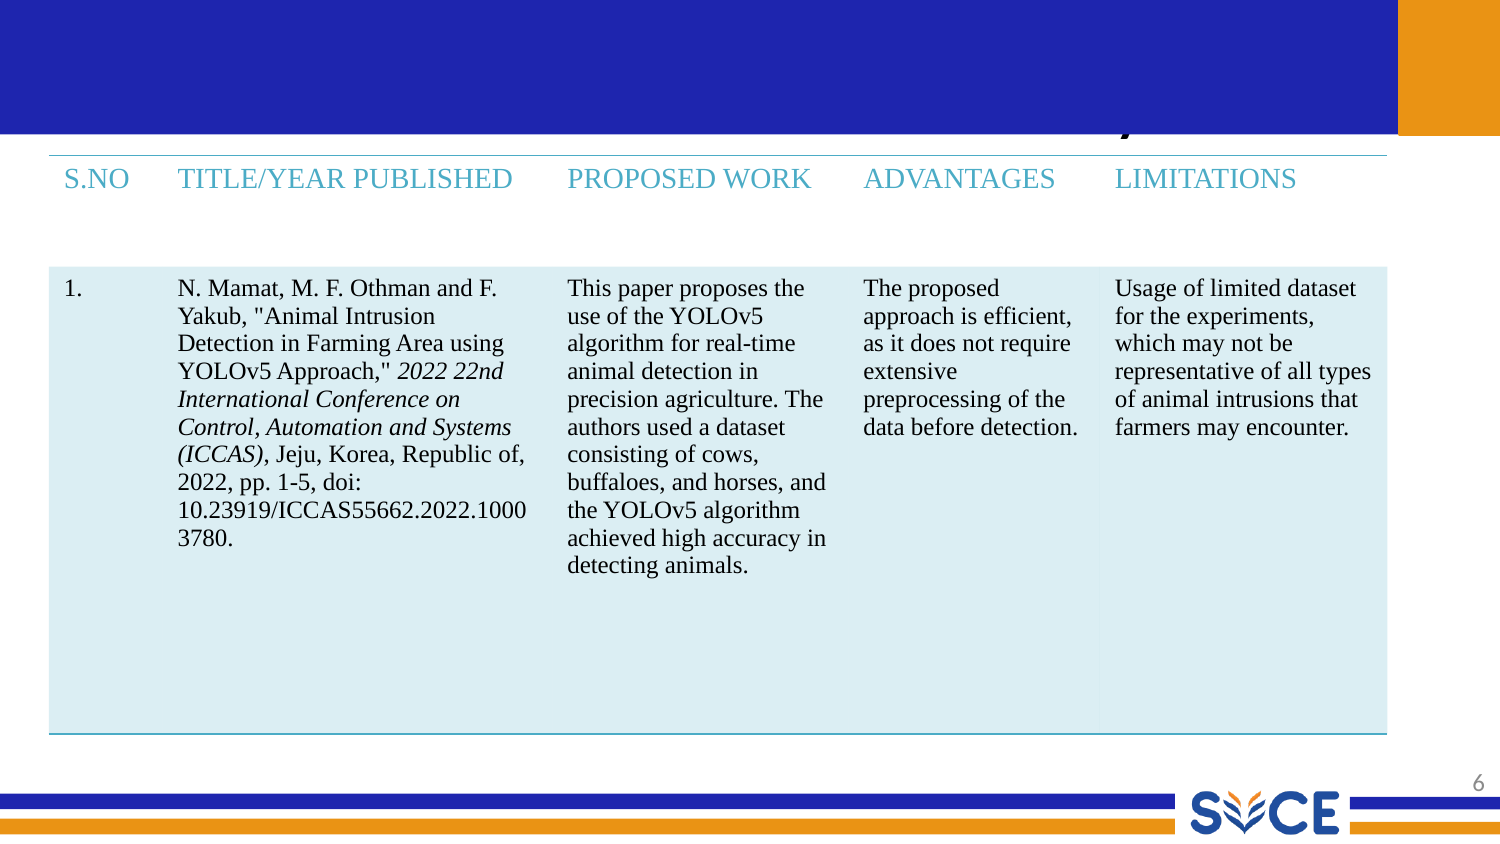

# Literature Survey
| S.NO | TITLE/YEAR PUBLISHED | PROPOSED WORK | ADVANTAGES | LIMITATIONS |
| --- | --- | --- | --- | --- |
| 1. | N. Mamat, M. F. Othman and F. Yakub, "Animal Intrusion Detection in Farming Area using YOLOv5 Approach," 2022 22nd International Conference on Control, Automation and Systems (ICCAS), Jeju, Korea, Republic of, 2022, pp. 1-5, doi: 10.23919/ICCAS55662.2022.10003780. | This paper proposes the use of the YOLOv5 algorithm for real-time animal detection in precision agriculture. The authors used a dataset consisting of cows, buffaloes, and horses, and the YOLOv5 algorithm achieved high accuracy in detecting animals. | The proposed approach is efficient, as it does not require extensive preprocessing of the data before detection. | Usage of limited dataset for the experiments, which may not be representative of all types of animal intrusions that farmers may encounter. |
6